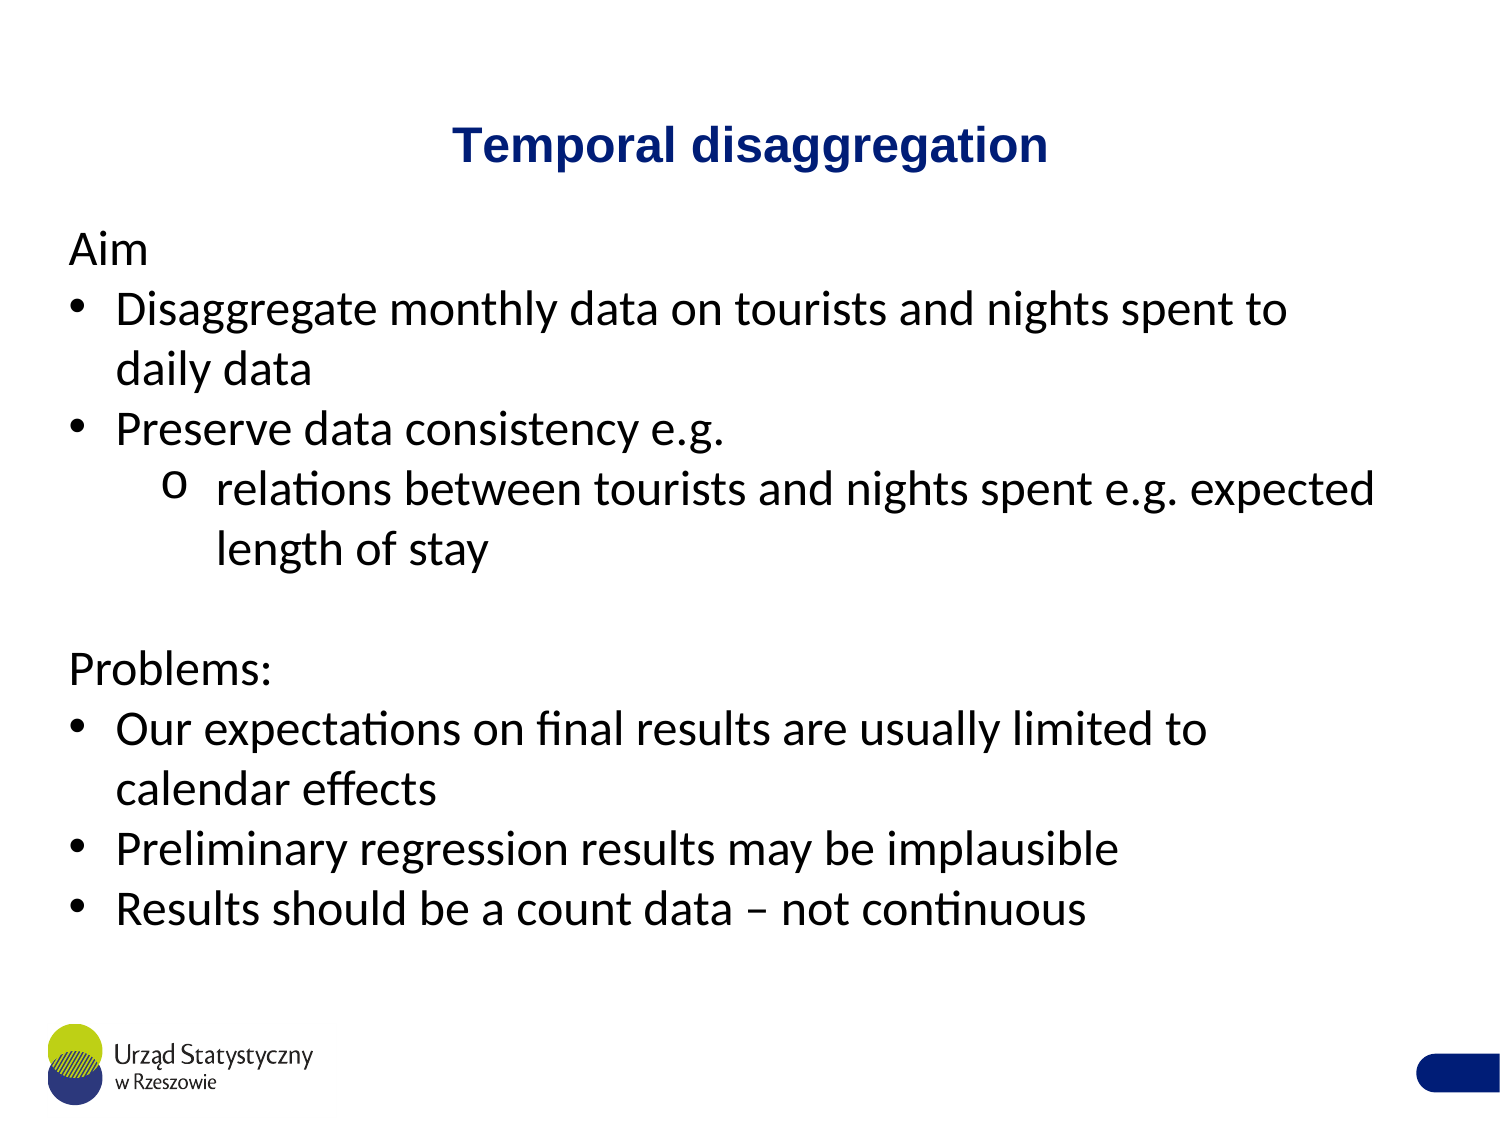

# Temporal disaggregation
Aim
Disaggregate monthly data on tourists and nights spent to daily data
Preserve data consistency e.g.
relations between tourists and nights spent e.g. expected length of stay

Problems:
Our expectations on final results are usually limited to calendar effects
Preliminary regression results may be implausible
Results should be a count data – not continuous